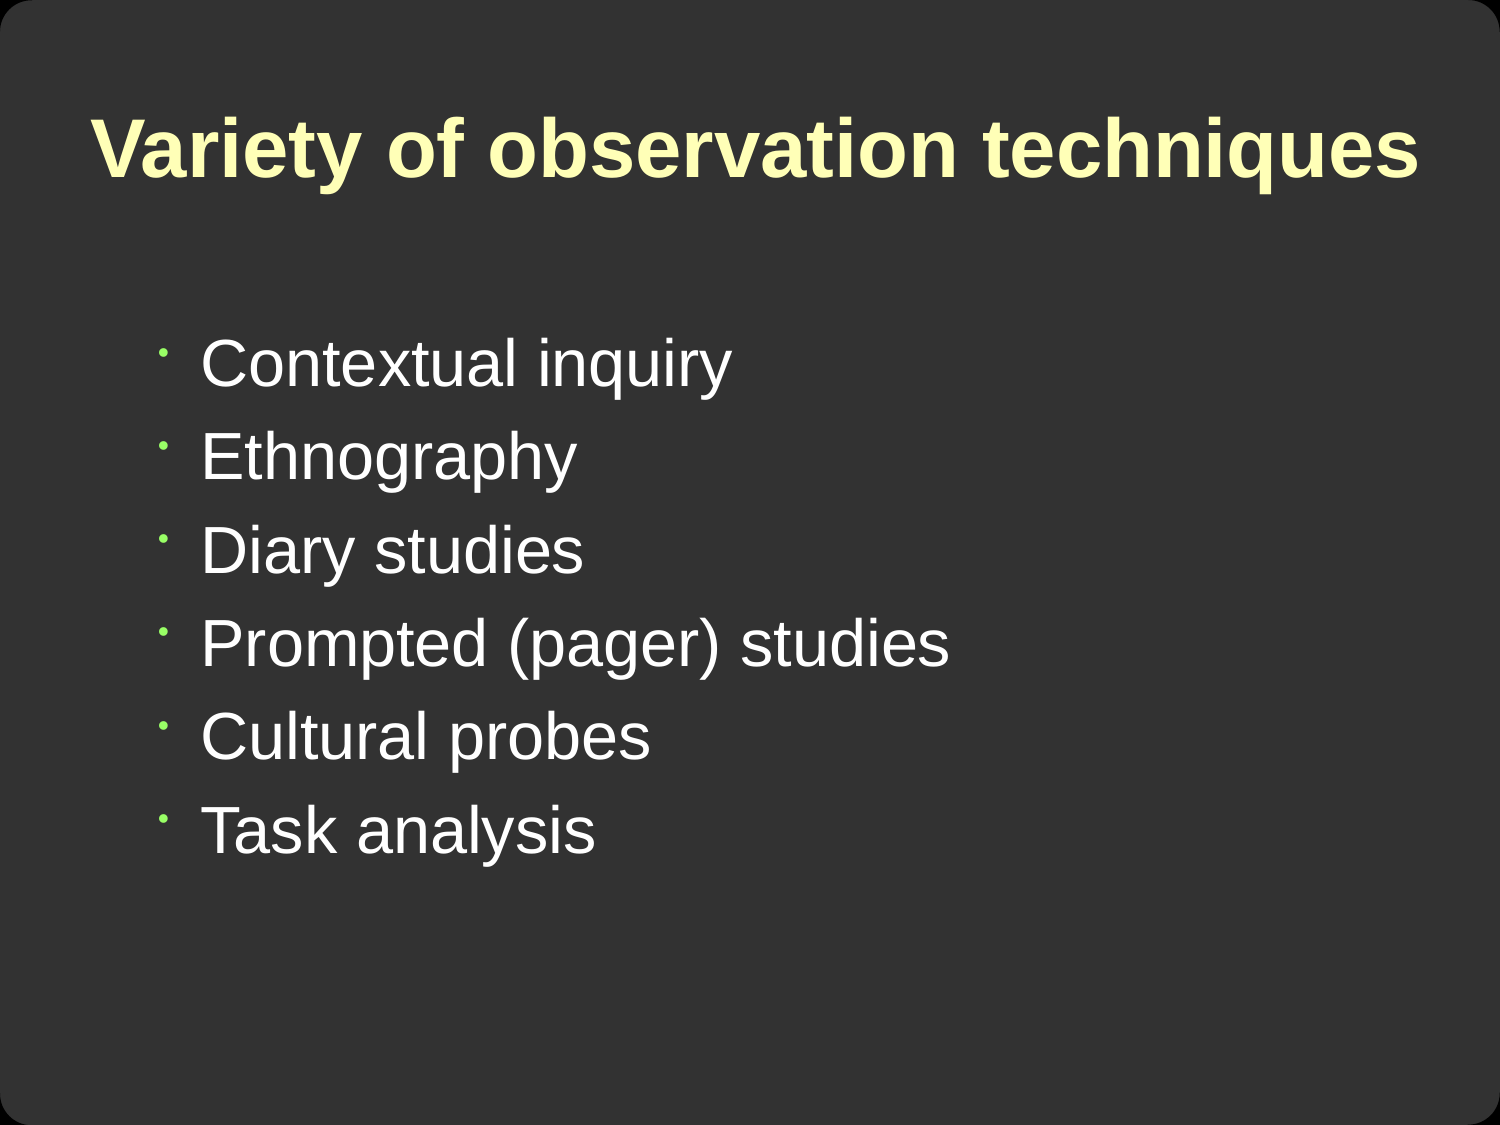

# Variety of observation techniques
Contextual inquiry
Ethnography
Diary studies
Prompted (pager) studies
Cultural probes
Task analysis